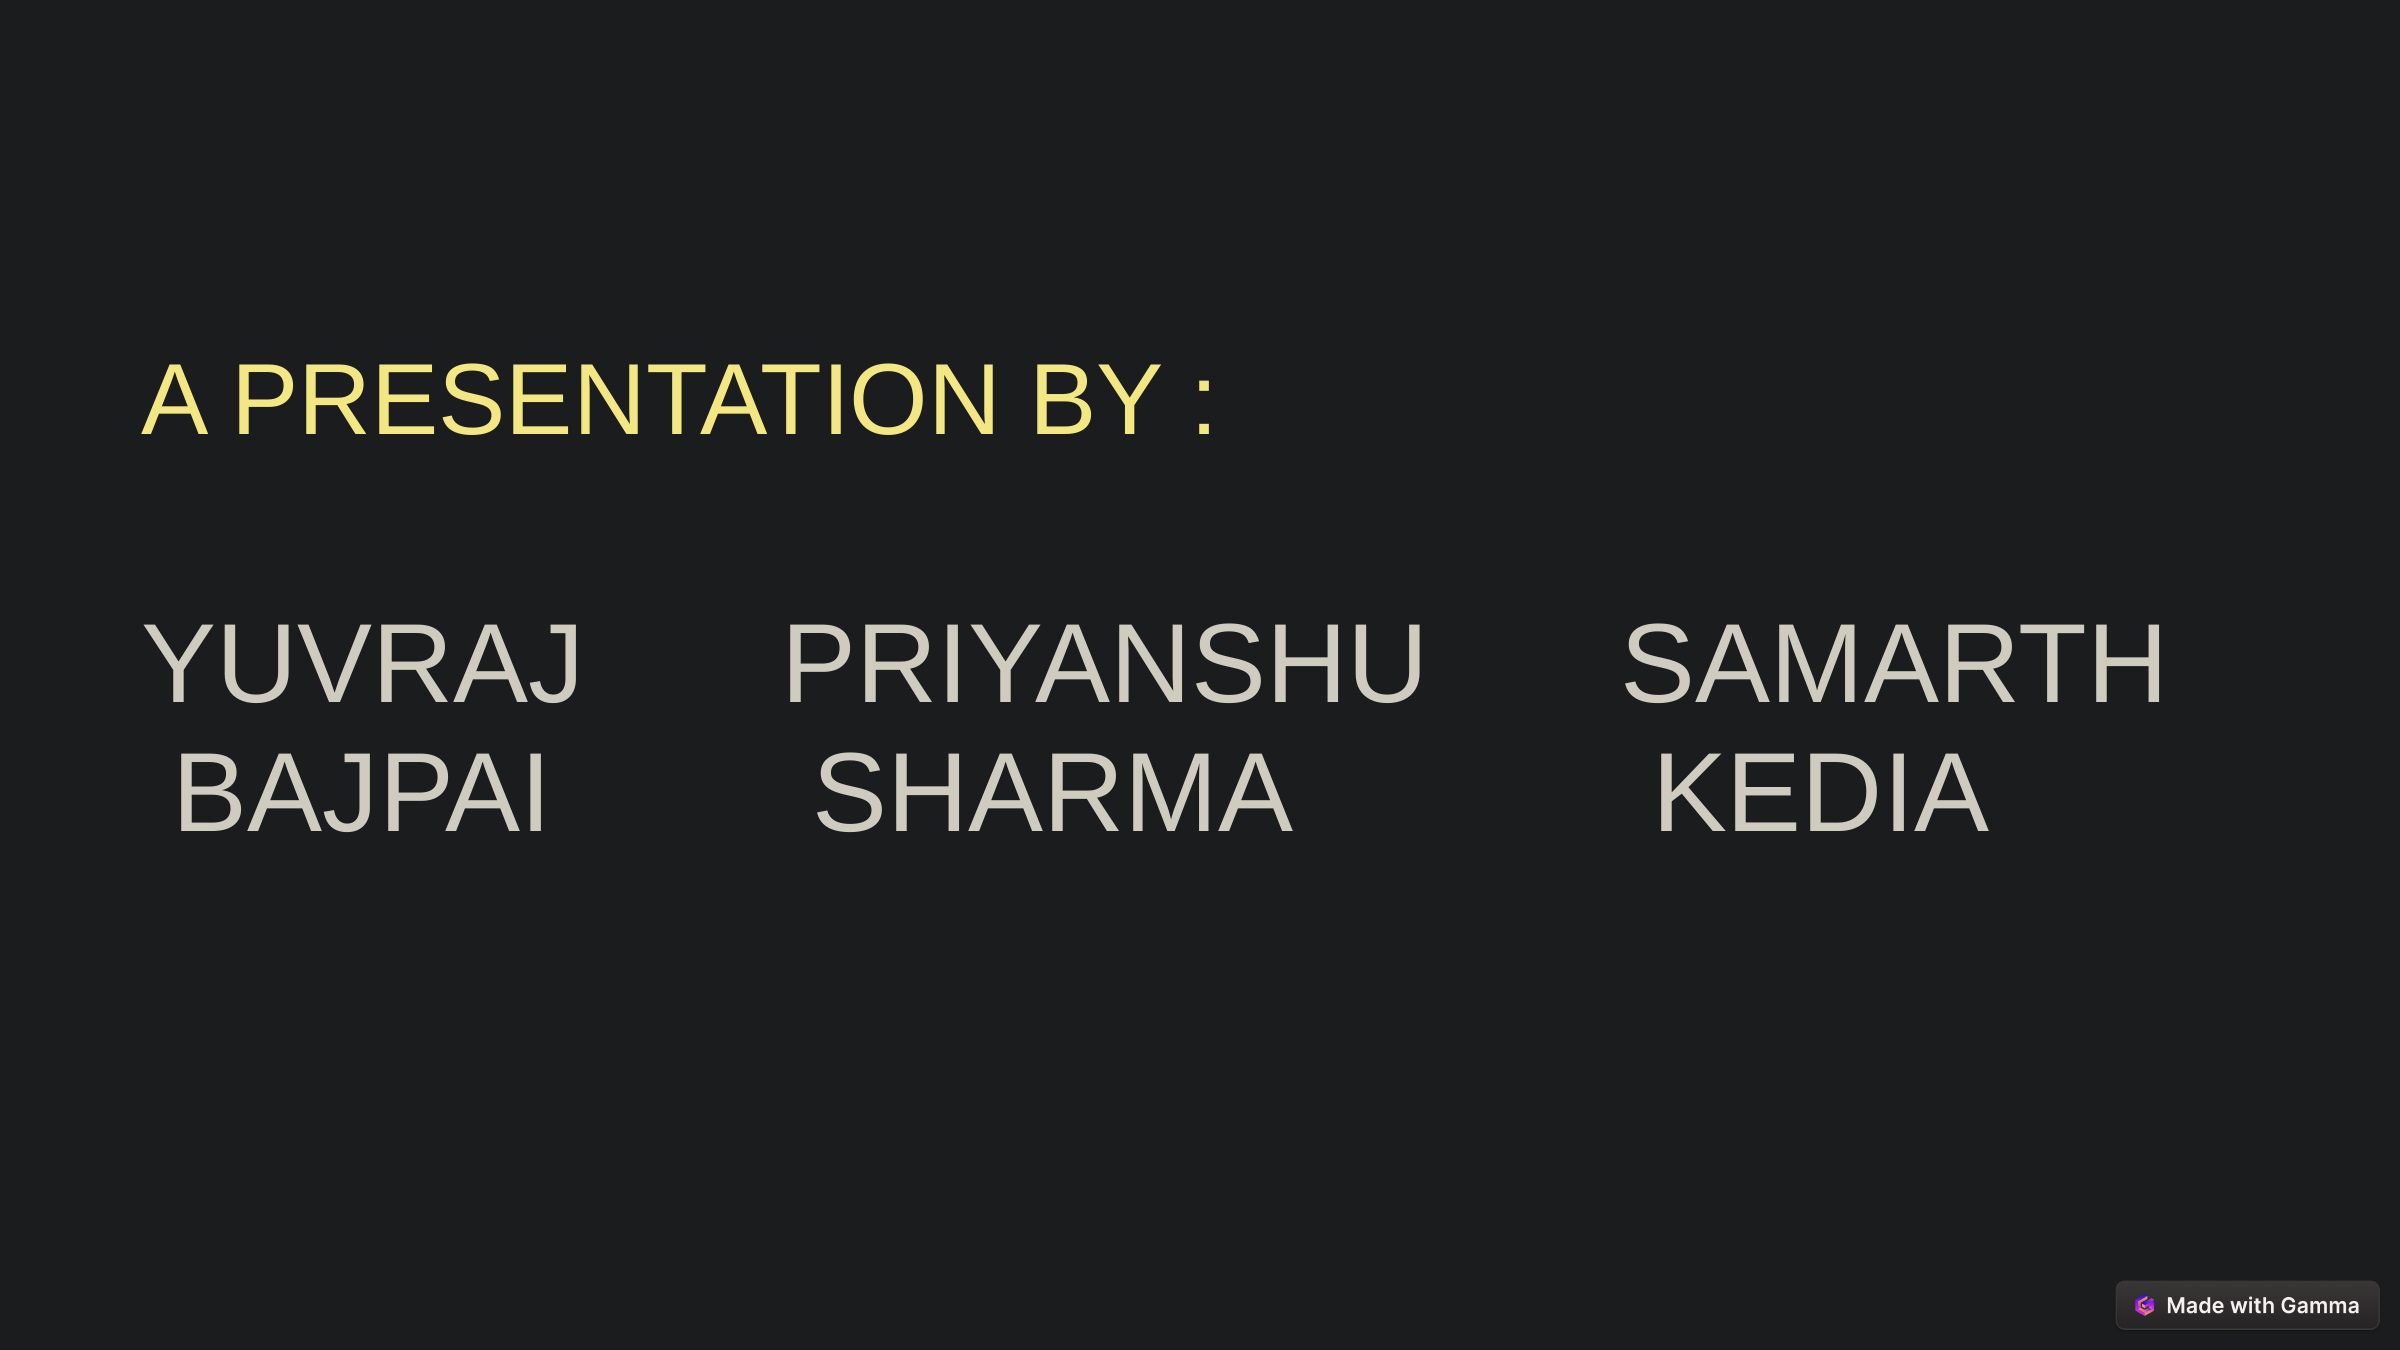

A PRESENTATION BY :

YUVRAJ

 BAJPAI
PRIYANSHU

 SHARMA
SAMARTH

 KEDIA